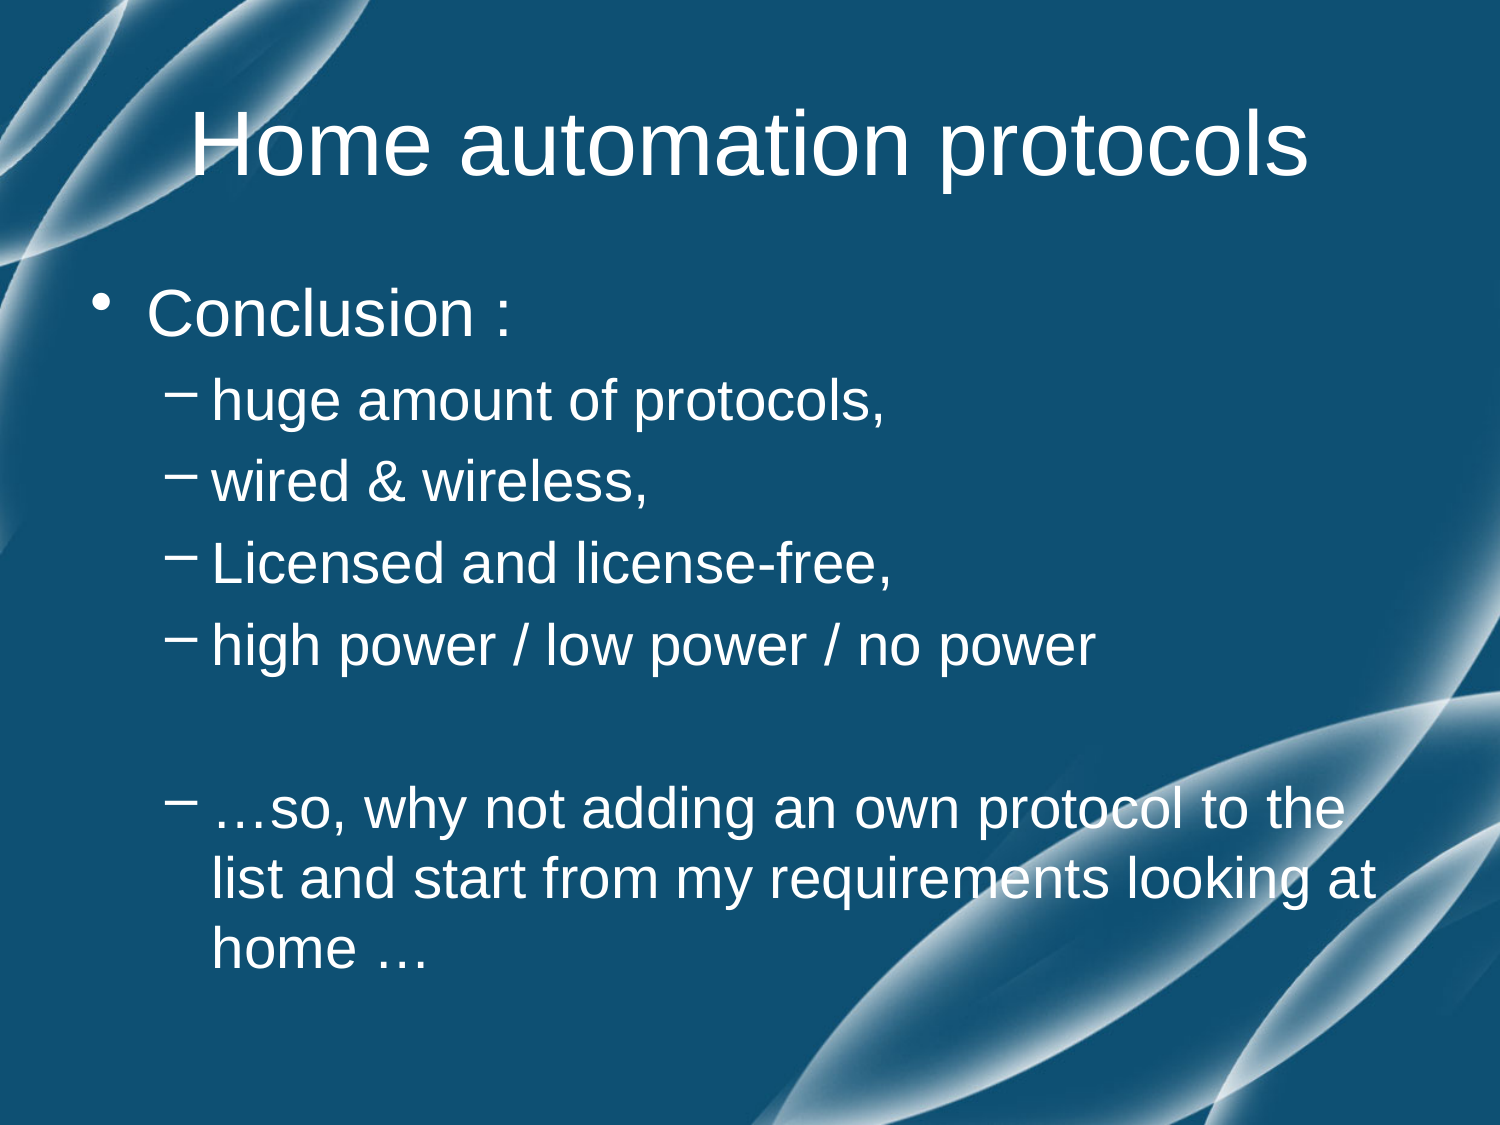

# Home automation protocols
Conclusion :
huge amount of protocols,
wired & wireless,
Licensed and license-free,
high power / low power / no power

…so, why not adding an own protocol to the list and start from my requirements looking at home …